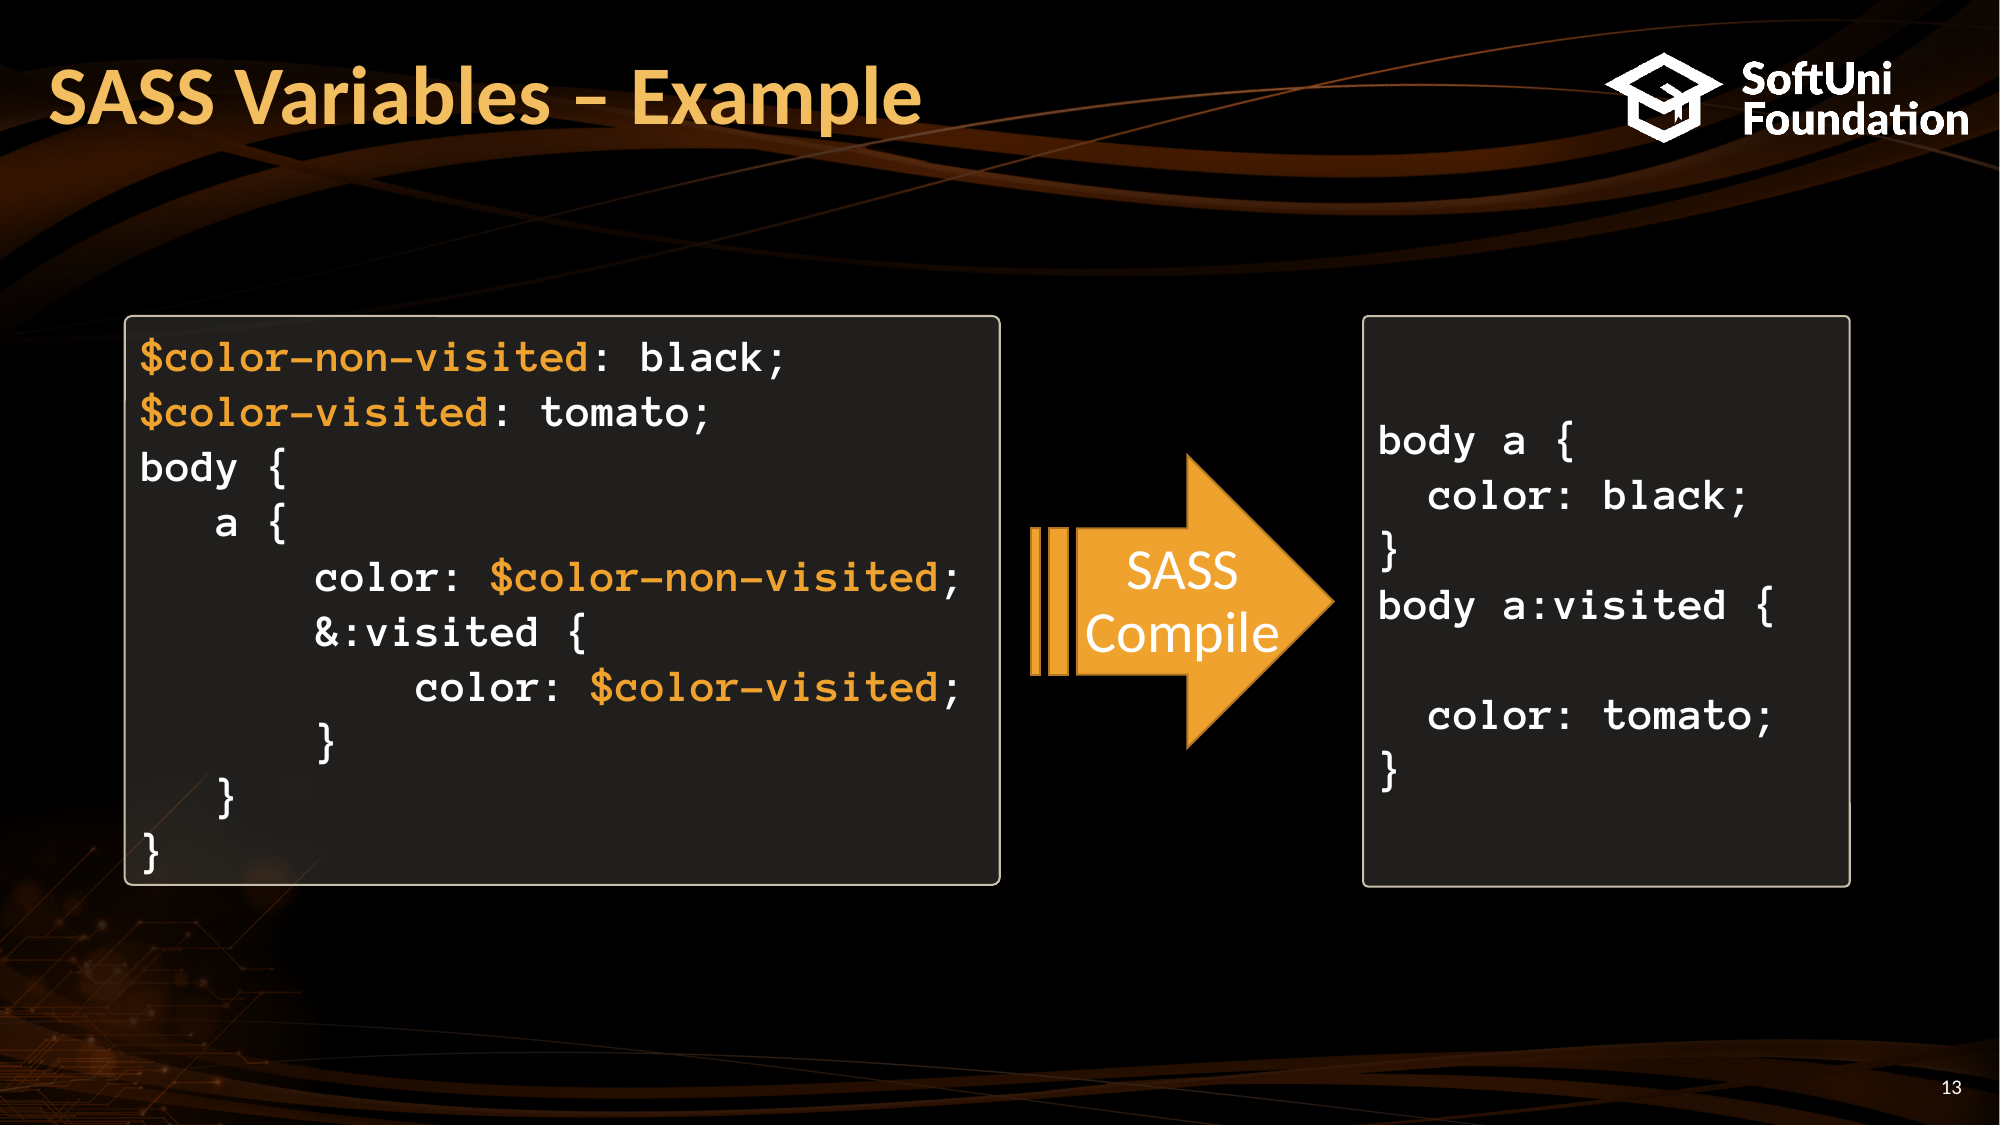

# SASS Variables – Example
$color-non-visited: black;
$color-visited: tomato;
body {
   a {
       color: $color-non-visited;
       &:visited {
           color: $color-visited;
       }
   }
}
body a {
  color: black;
}
body a:visited {
  color: tomato;
}

SASS
Compile
13